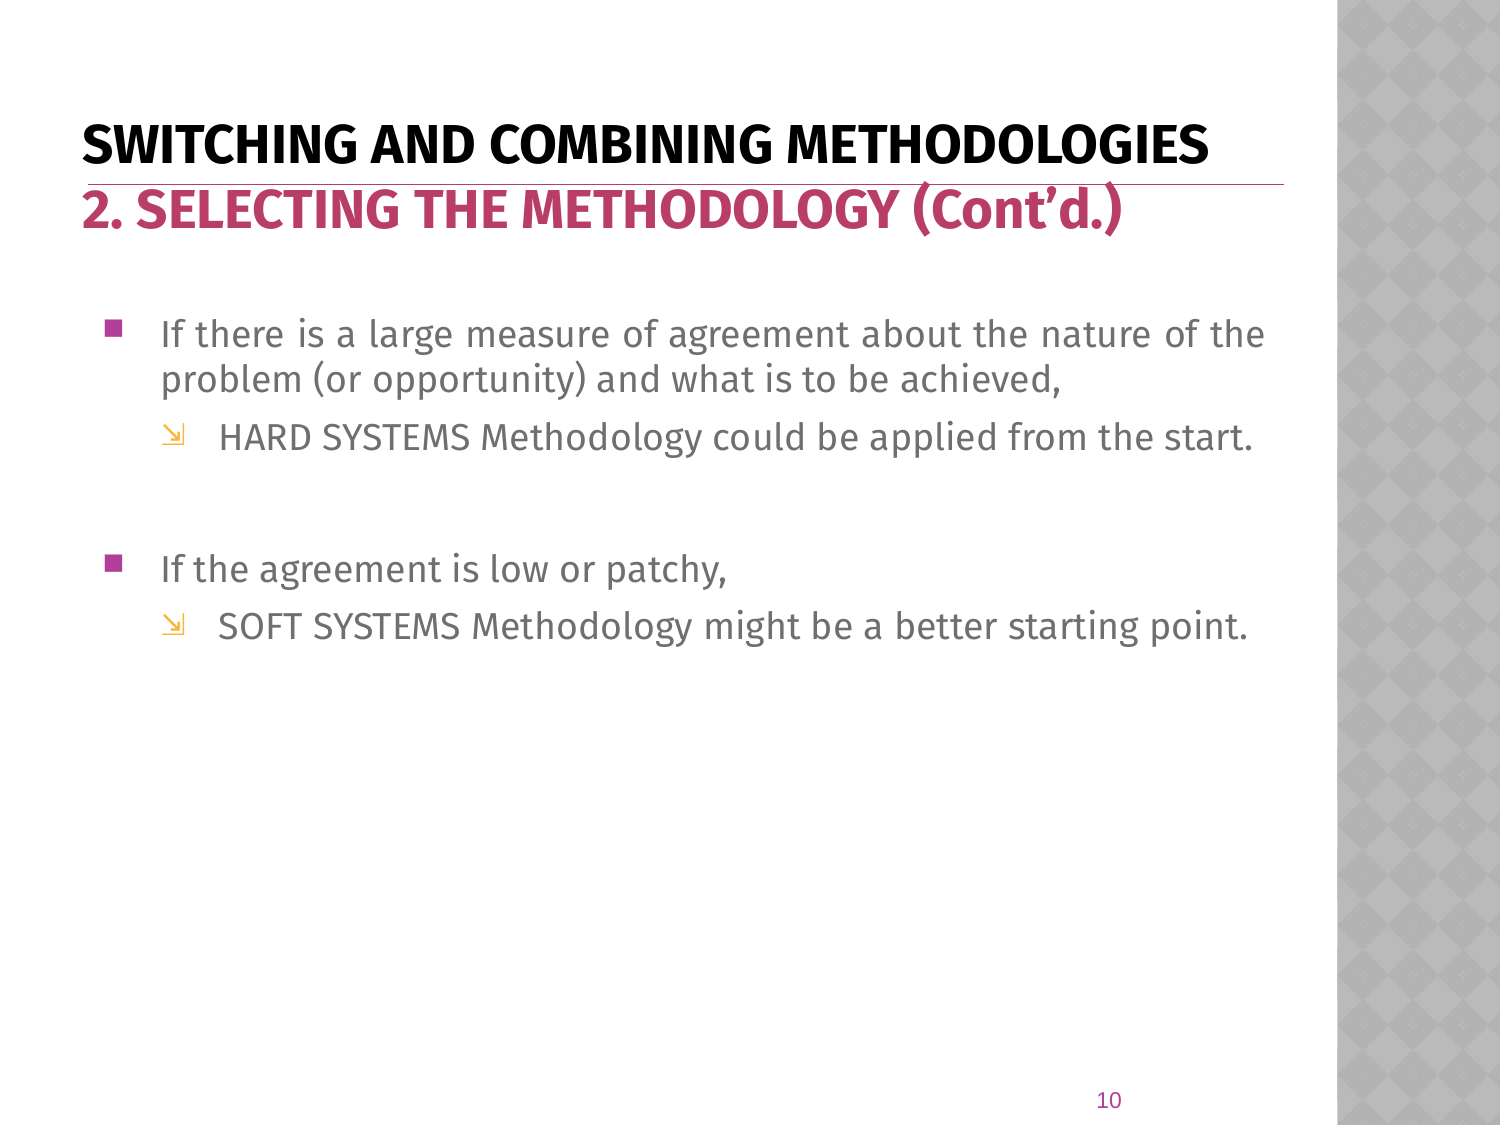

# SWITCHING AND COMBINING METHODOLOGIES 2. SELECTING THE METHODOLOGY (Cont’d.)
If there is a large measure of agreement about the nature of the problem (or opportunity) and what is to be achieved,
HARD SYSTEMS Methodology could be applied from the start.

If the agreement is low or patchy,
SOFT SYSTEMS Methodology might be a better starting point.
10